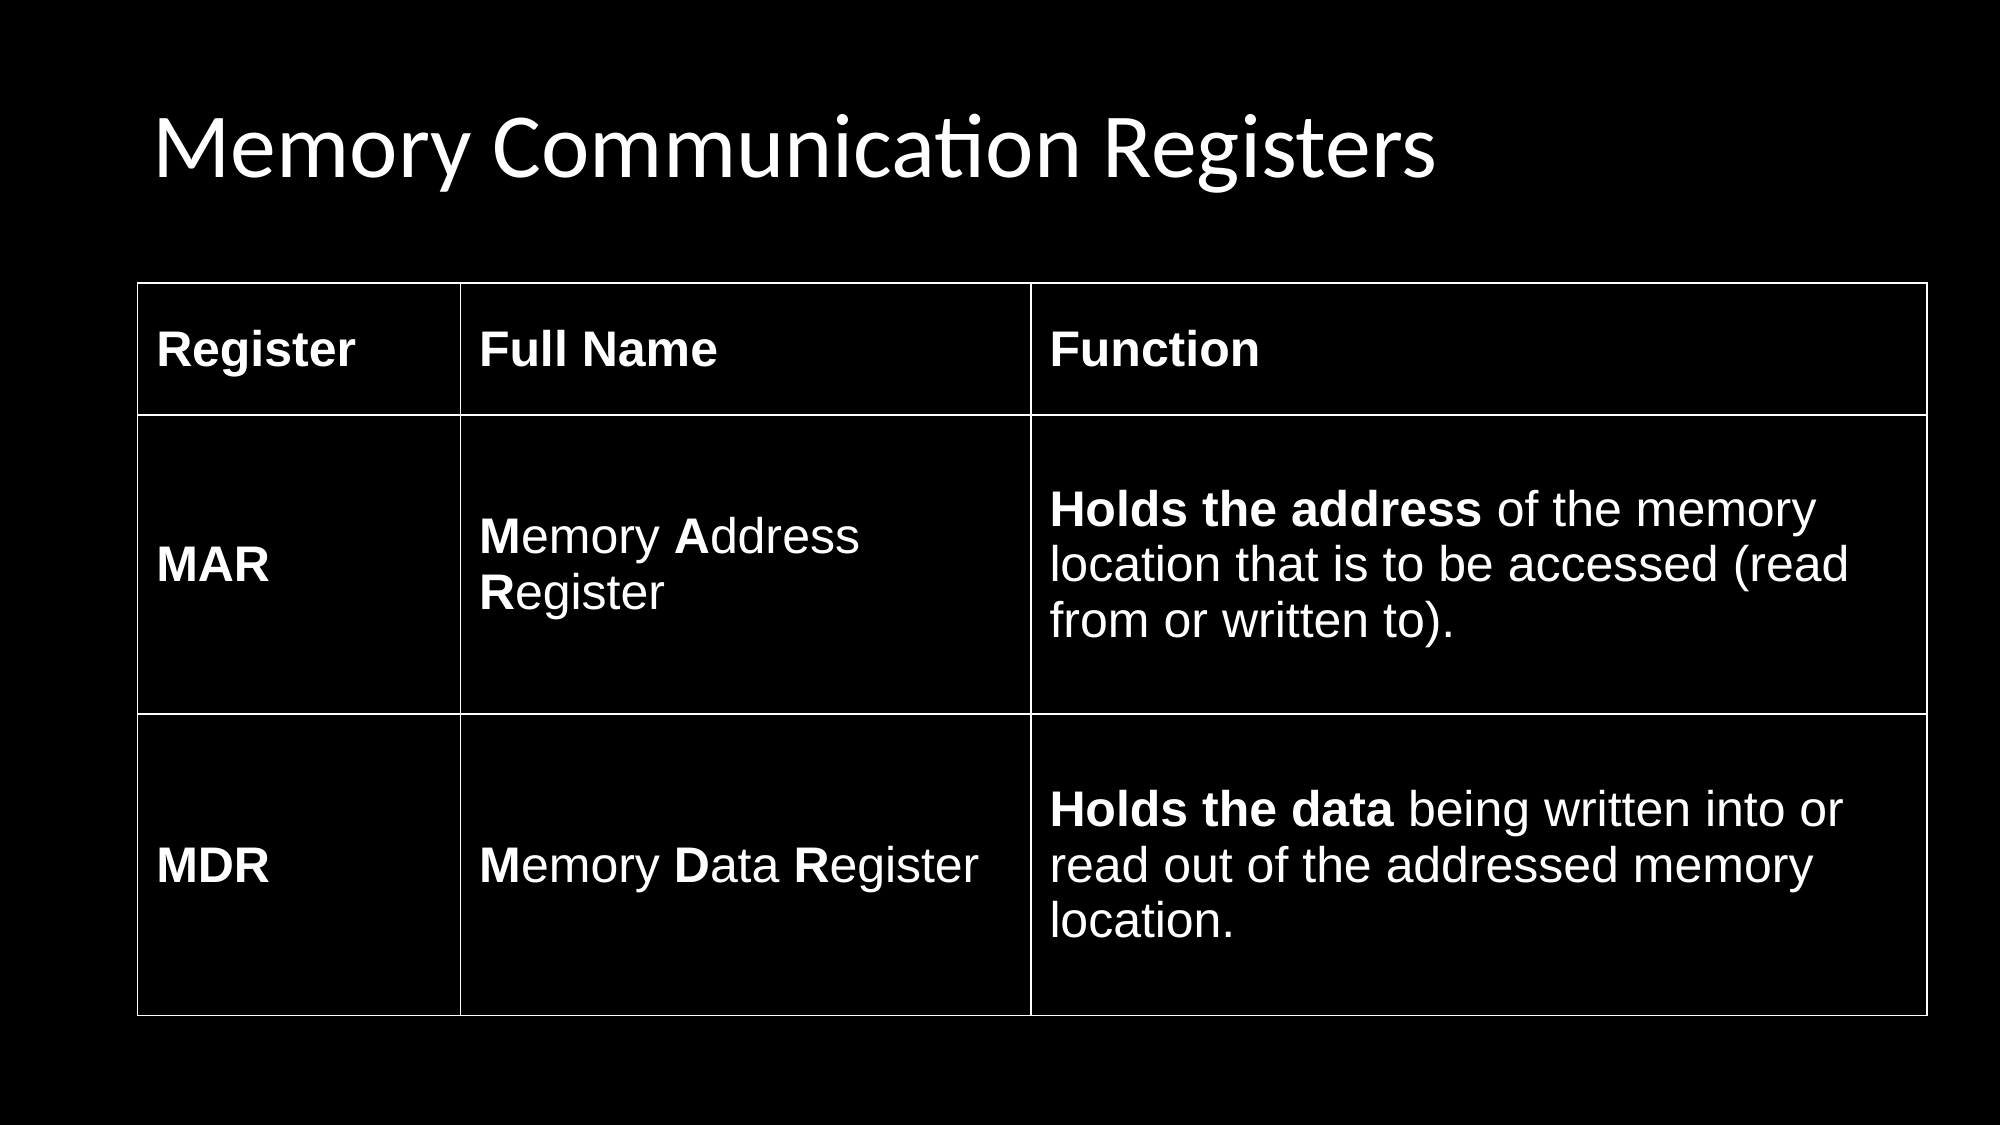

# Memory Communication Registers
| Register | Full Name | Function |
| --- | --- | --- |
| MAR | Memory Address Register | Holds the address of the memory location that is to be accessed (read from or written to). |
| MDR | Memory Data Register | Holds the data being written into or read out of the addressed memory location. |